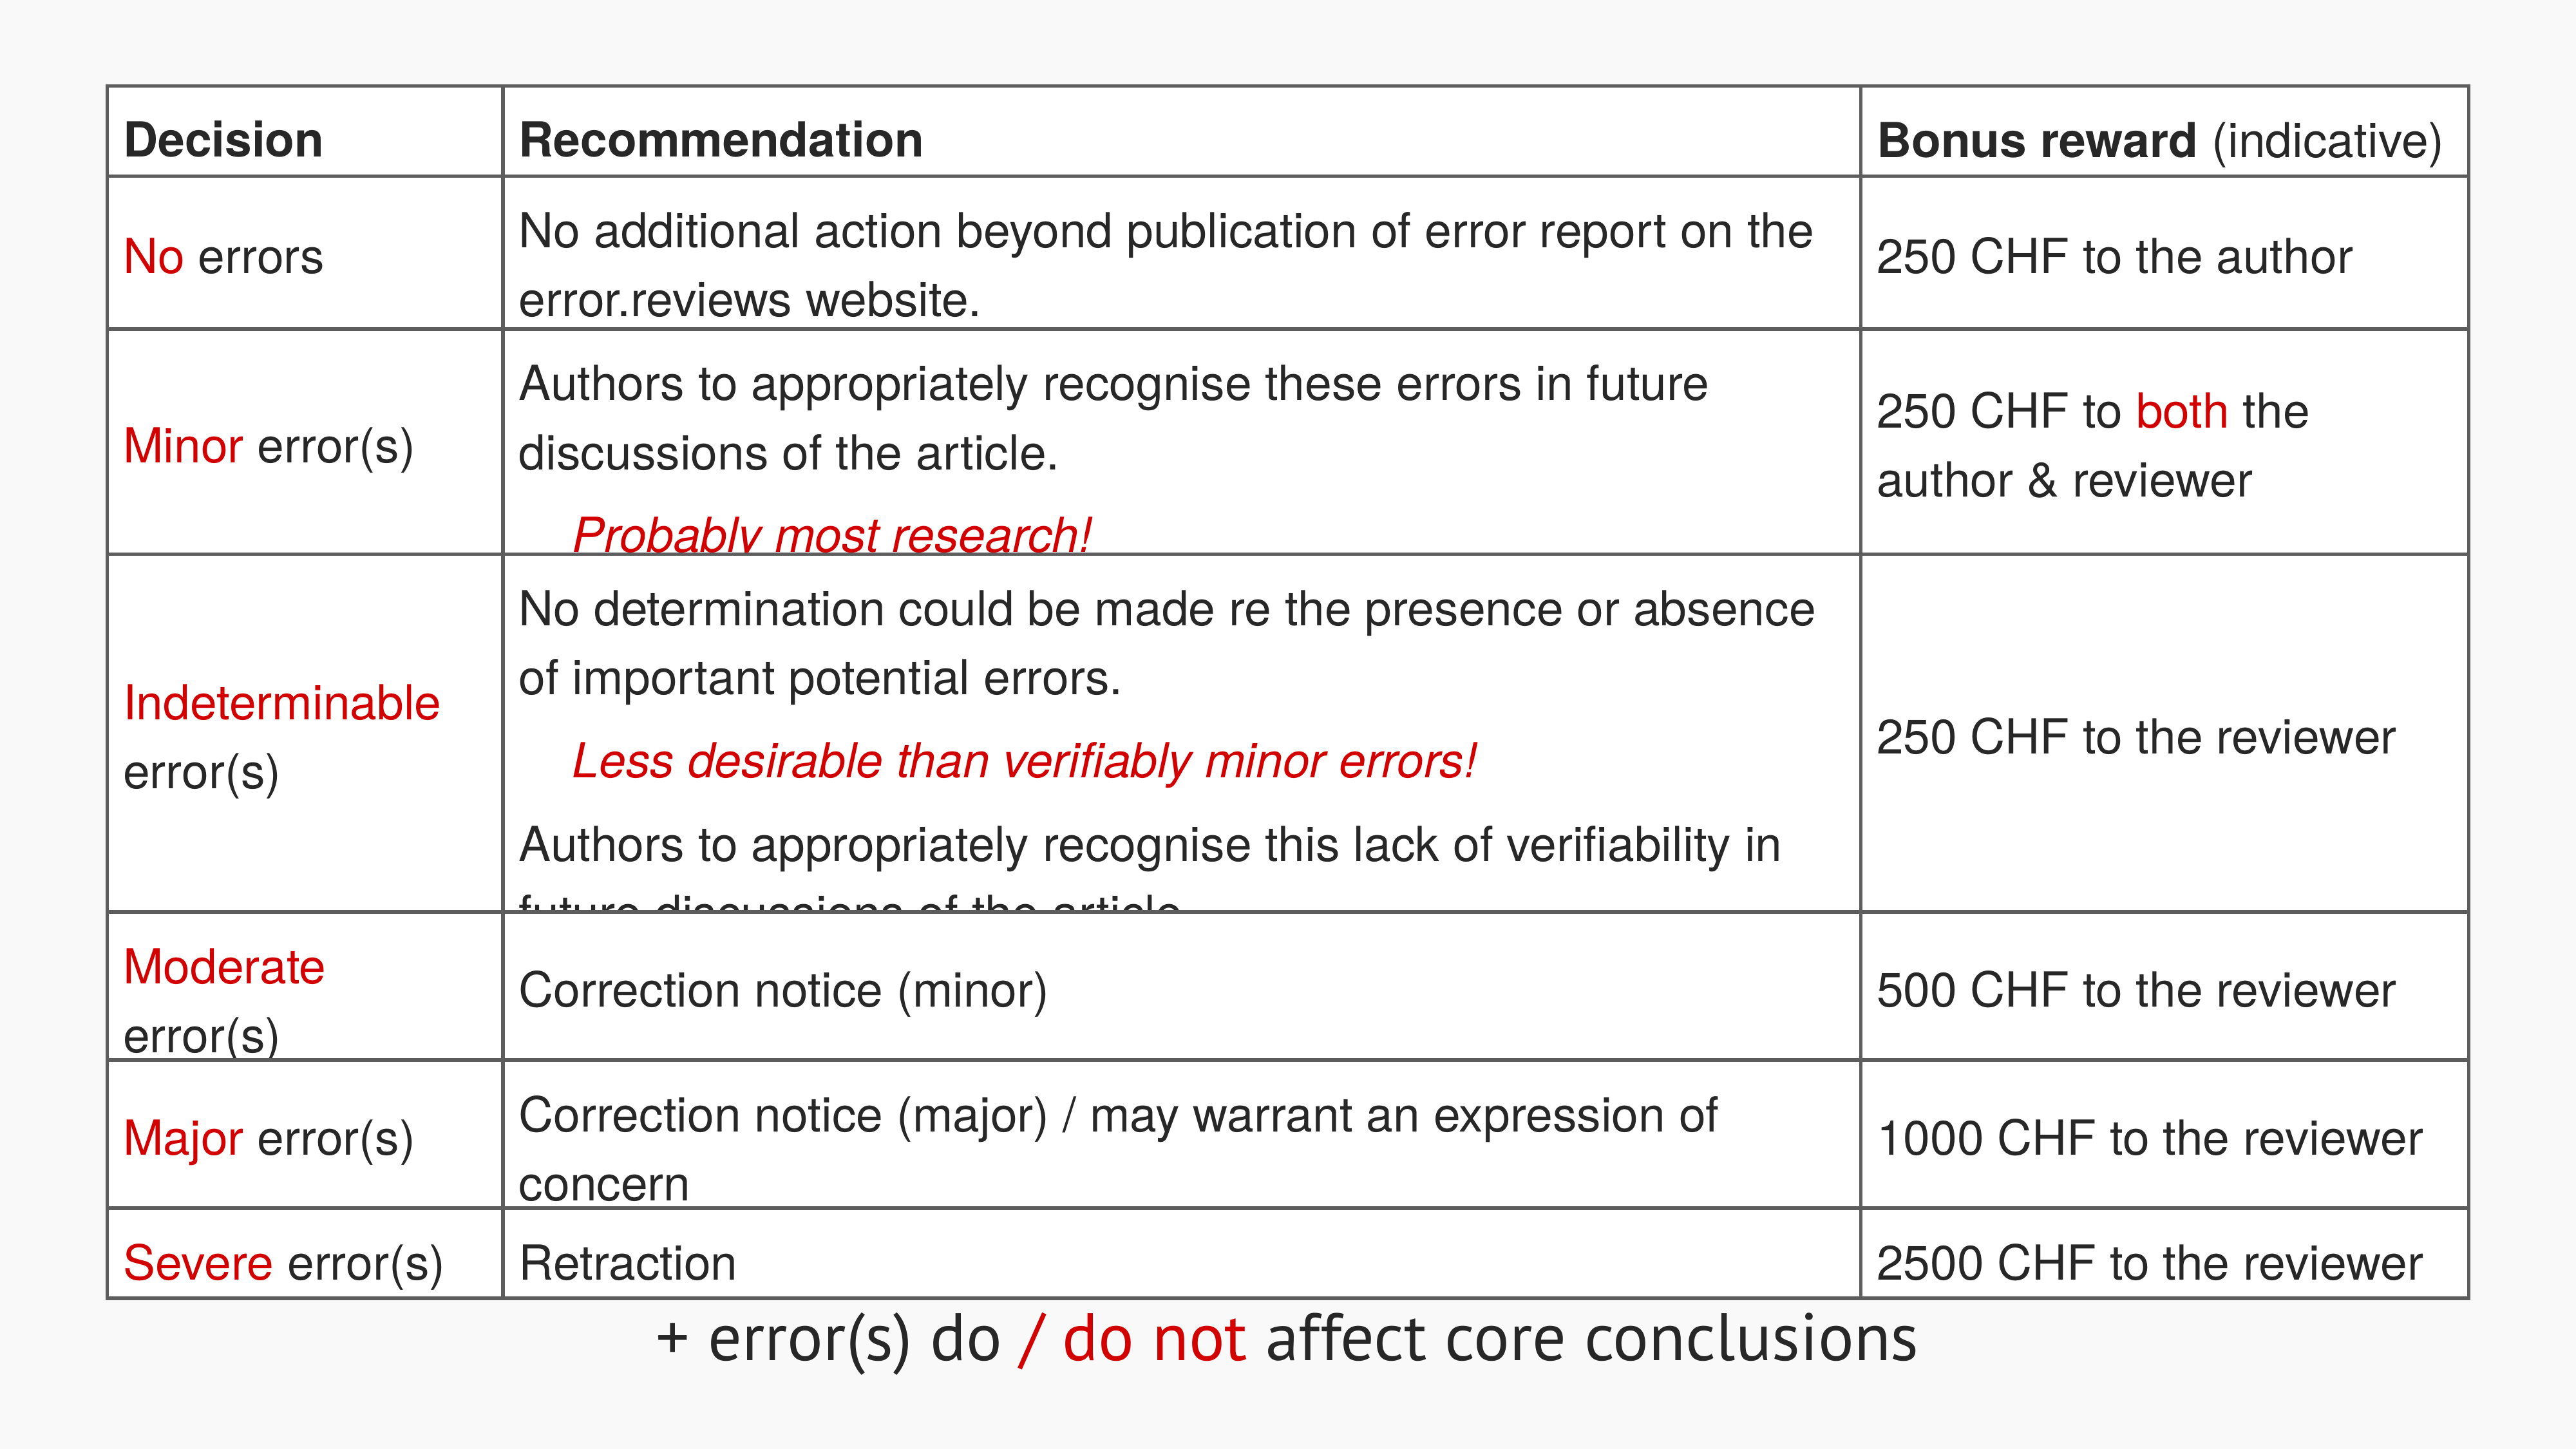

| Decision | Recommendation | Bonus reward (indicative) |
| --- | --- | --- |
| No errors | No additional action beyond publication of error report on the error.reviews website. | 250 CHF to the author |
| Minor error(s) | Authors to appropriately recognise these errors in future discussions of the article. Probably most research! | 250 CHF to both the author & reviewer |
| Indeterminable error(s) | No determination could be made re the presence or absence of important potential errors. Less desirable than verifiably minor errors! Authors to appropriately recognise this lack of verifiability in future discussions of the article. | 250 CHF to the reviewer |
| Moderate error(s) | Correction notice (minor) | 500 CHF to the reviewer |
| Major error(s) | Correction notice (major) / may warrant an expression of concern | 1000 CHF to the reviewer |
| Severe error(s) | Retraction | 2500 CHF to the reviewer |
+ error(s) do / do not affect core conclusions